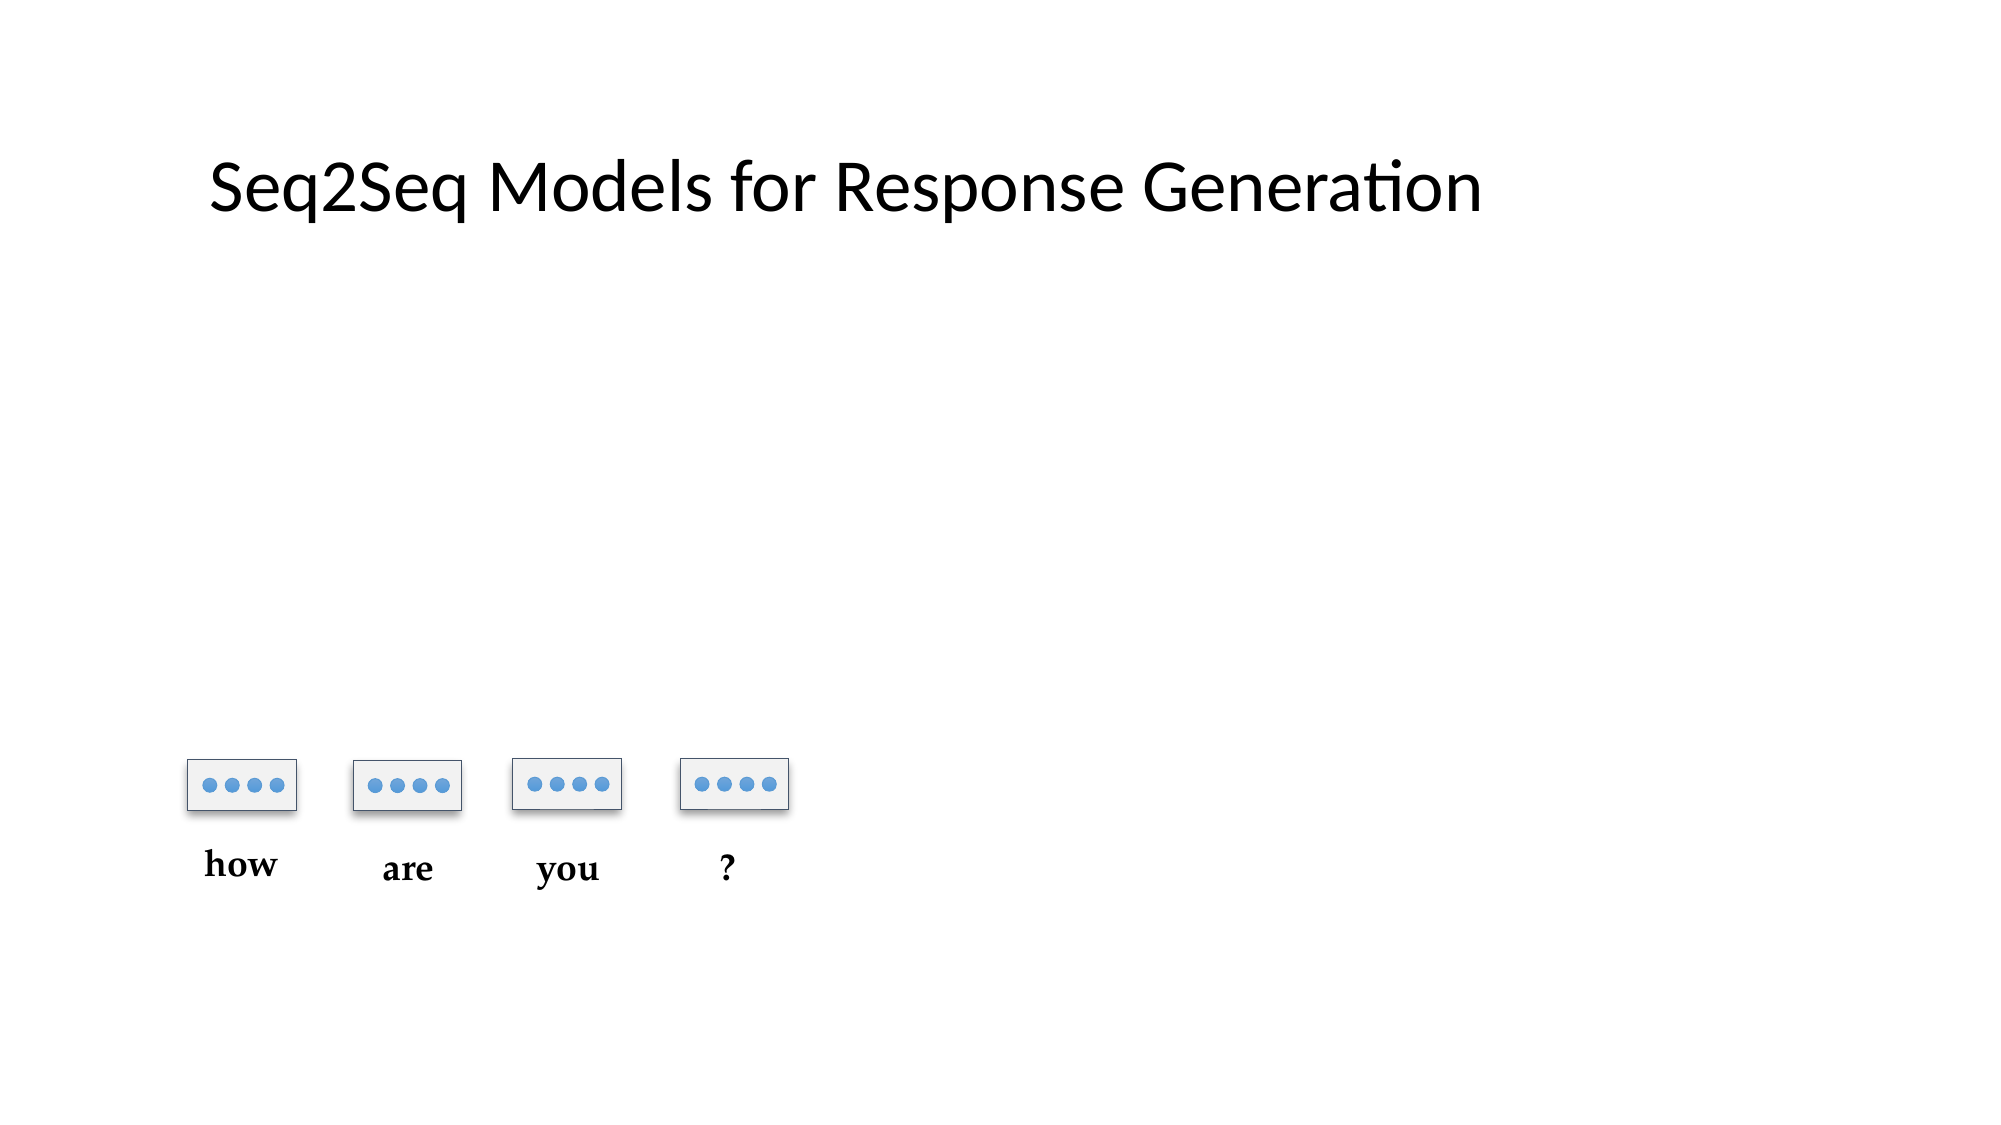

Seq2Seq Models for Response Generation

how
are
you
?